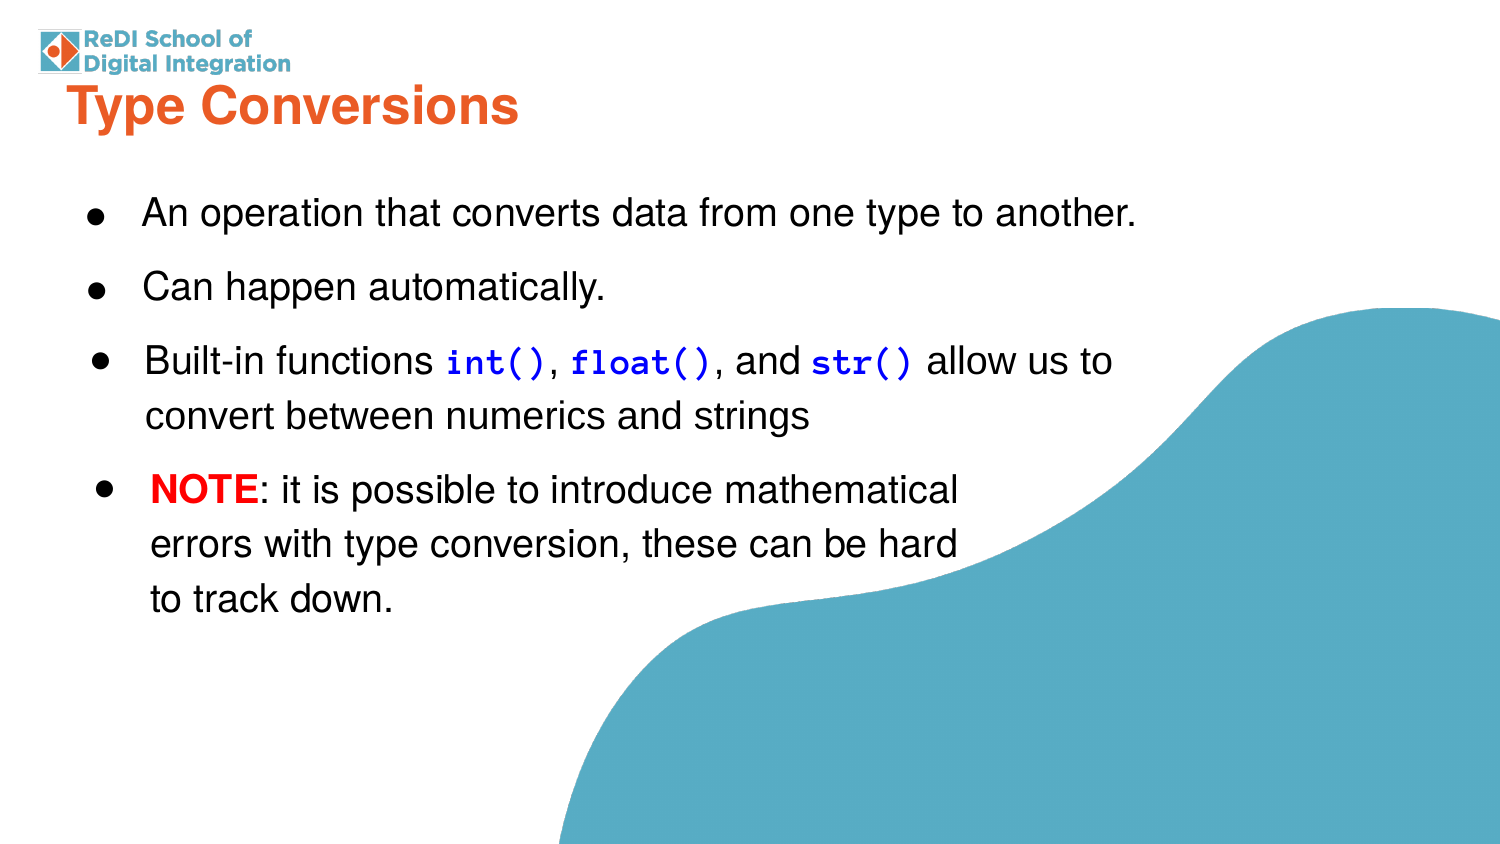

# Type Conversions
An operation that converts data from one type to another.
Can happen automatically.
Built-in functions int(), float(), and str() allow us to convert between numerics and strings

NOTE: it is possible to introduce mathematical errors with type conversion, these can be hard to track down.